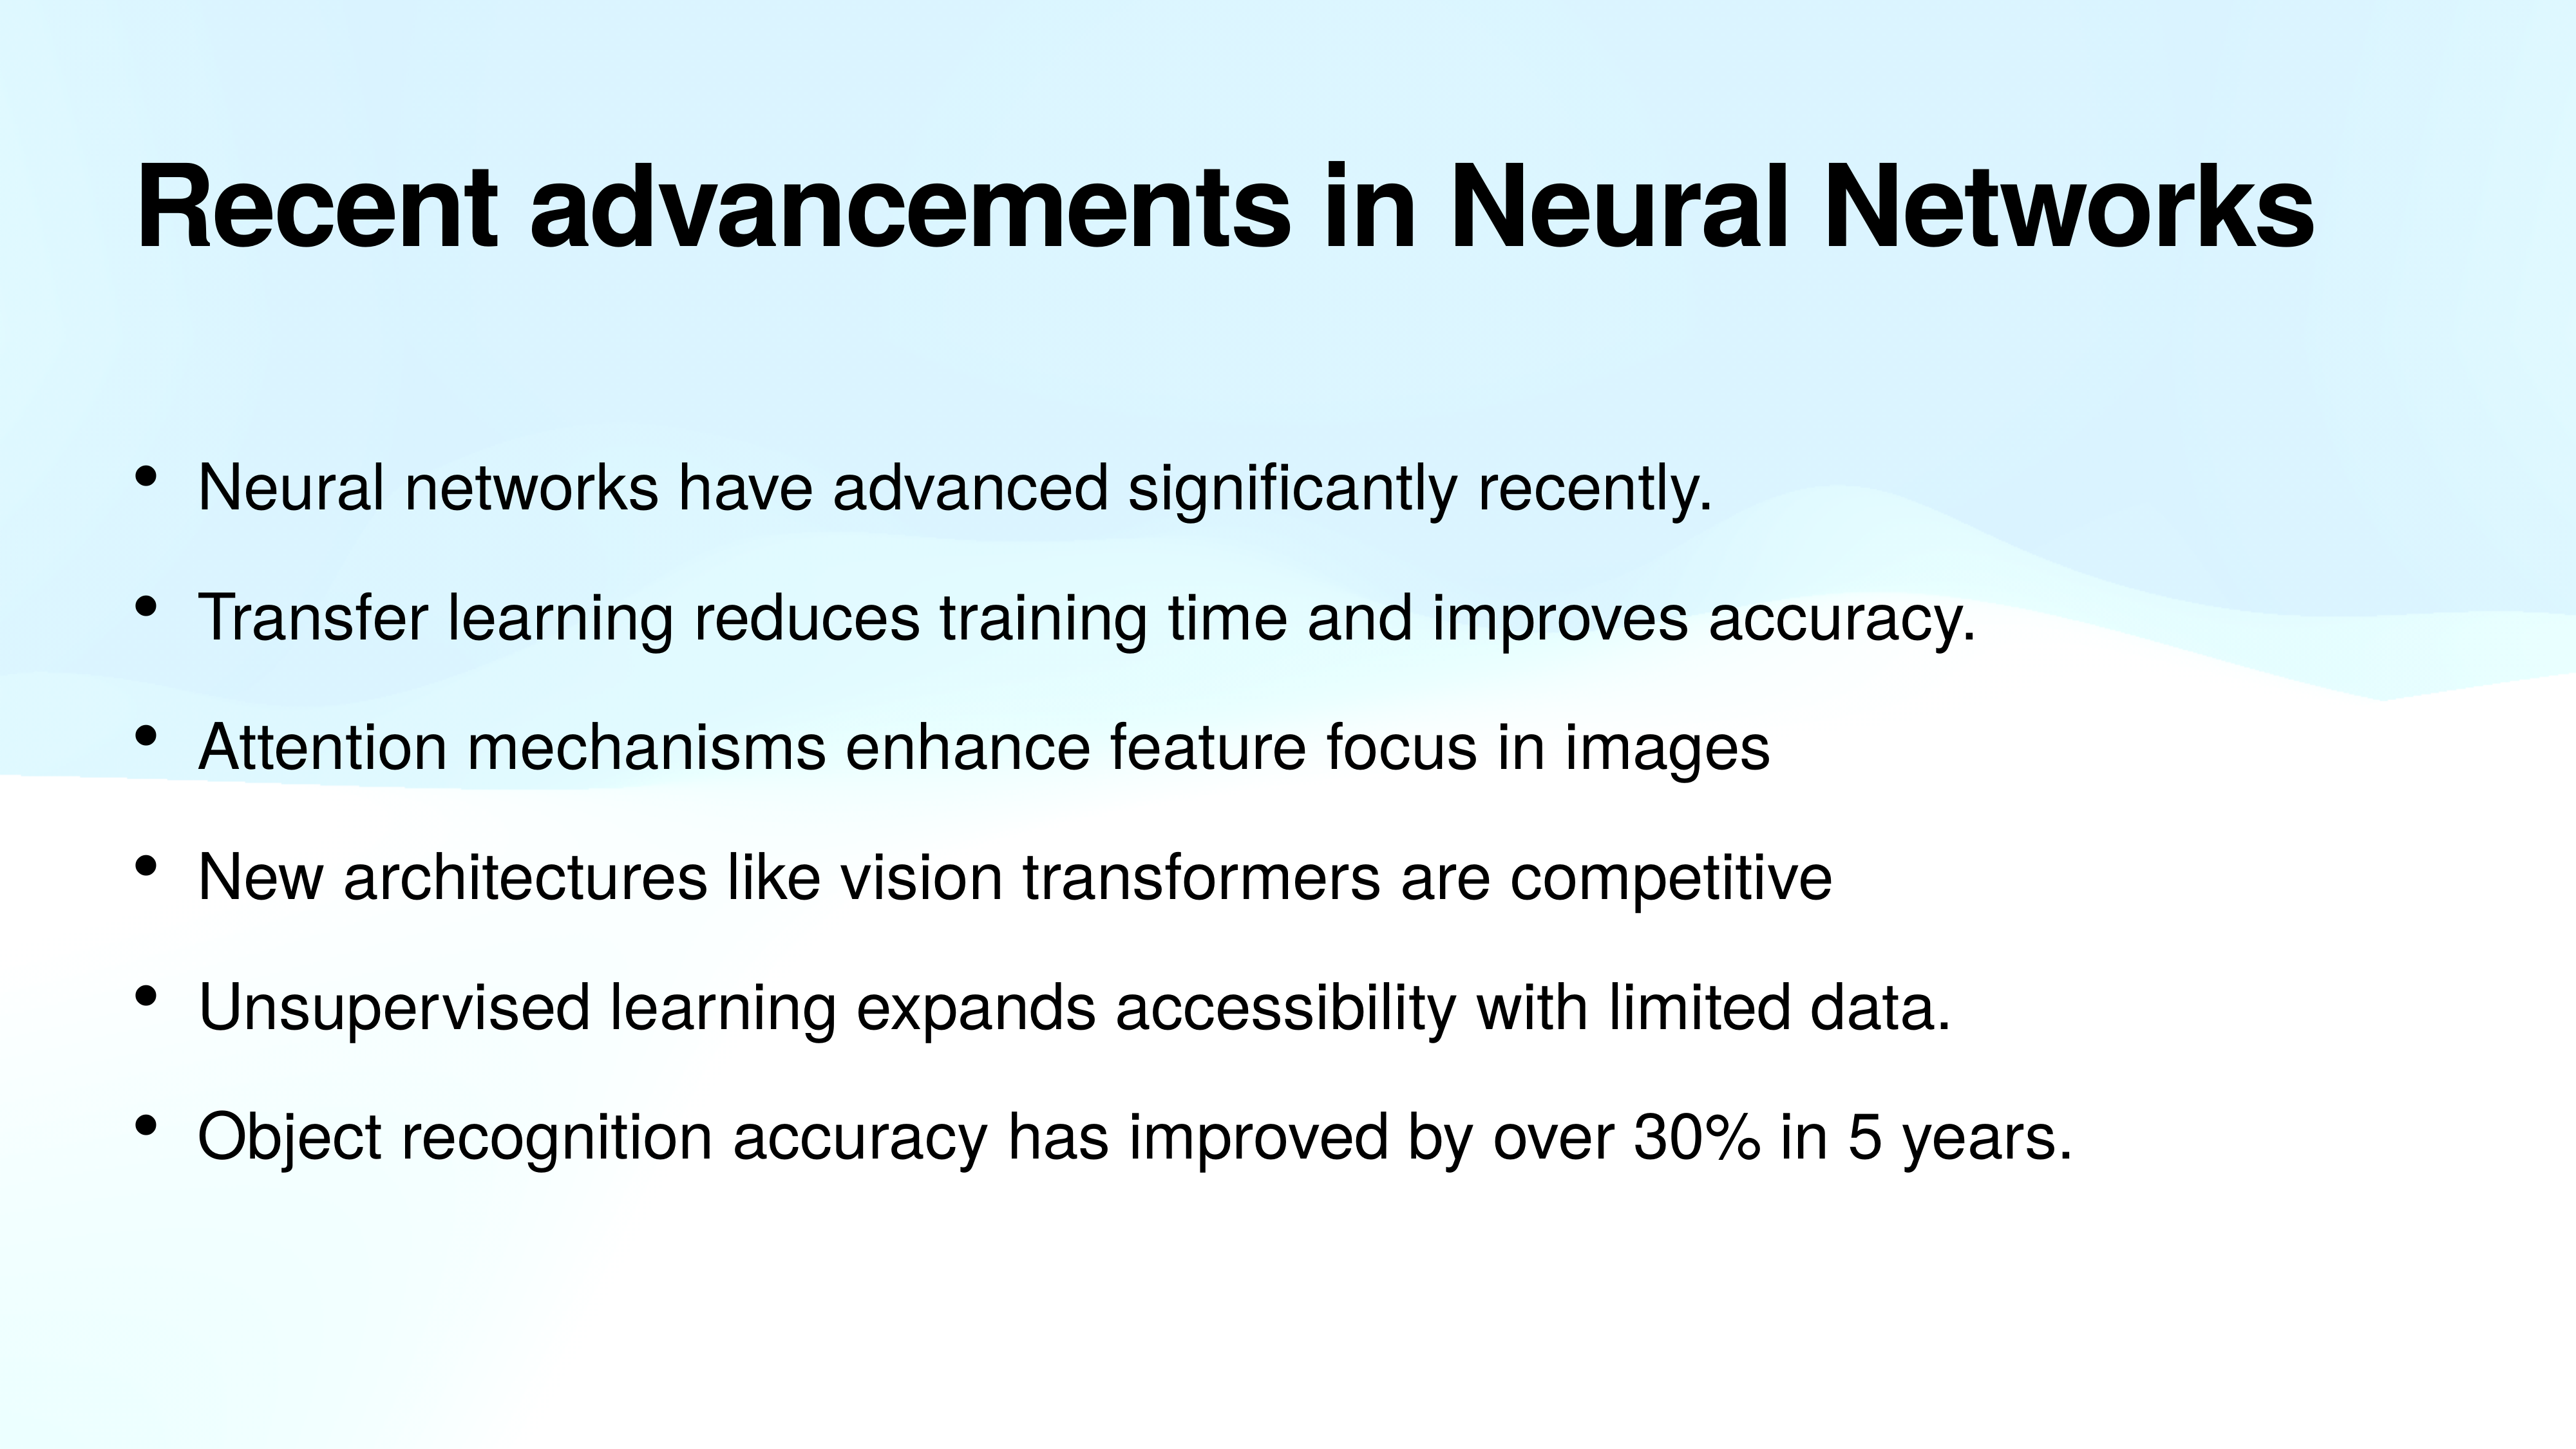

# Recent advancements in Neural Networks
Neural networks have advanced significantly recently.
Transfer learning reduces training time and improves accuracy.
Attention mechanisms enhance feature focus in images
New architectures like vision transformers are competitive
Unsupervised learning expands accessibility with limited data.
Object recognition accuracy has improved by over 30% in 5 years.